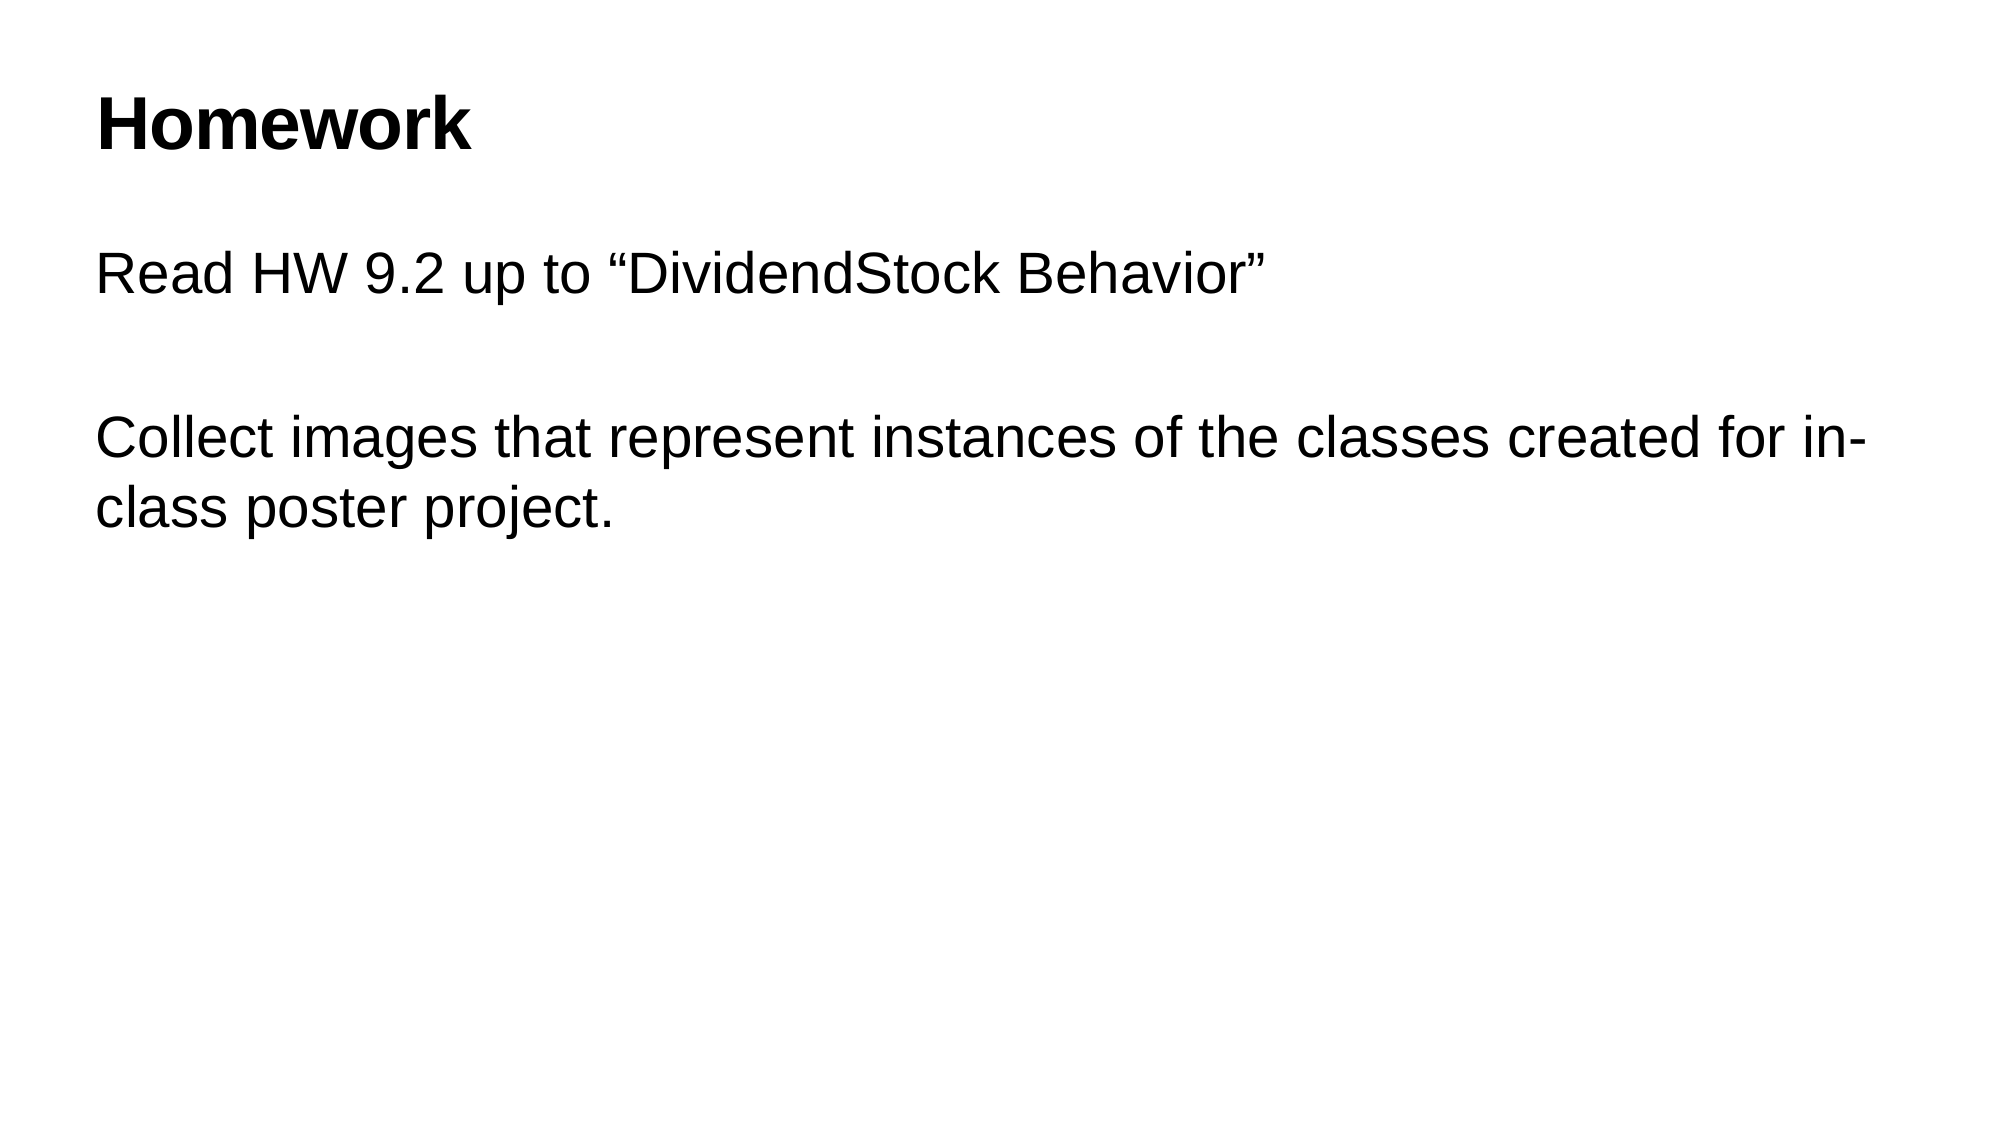

# Homework
Read HW 9.2 up to “DividendStock Behavior”

Collect images that represent instances of the classes created for in-class poster project.